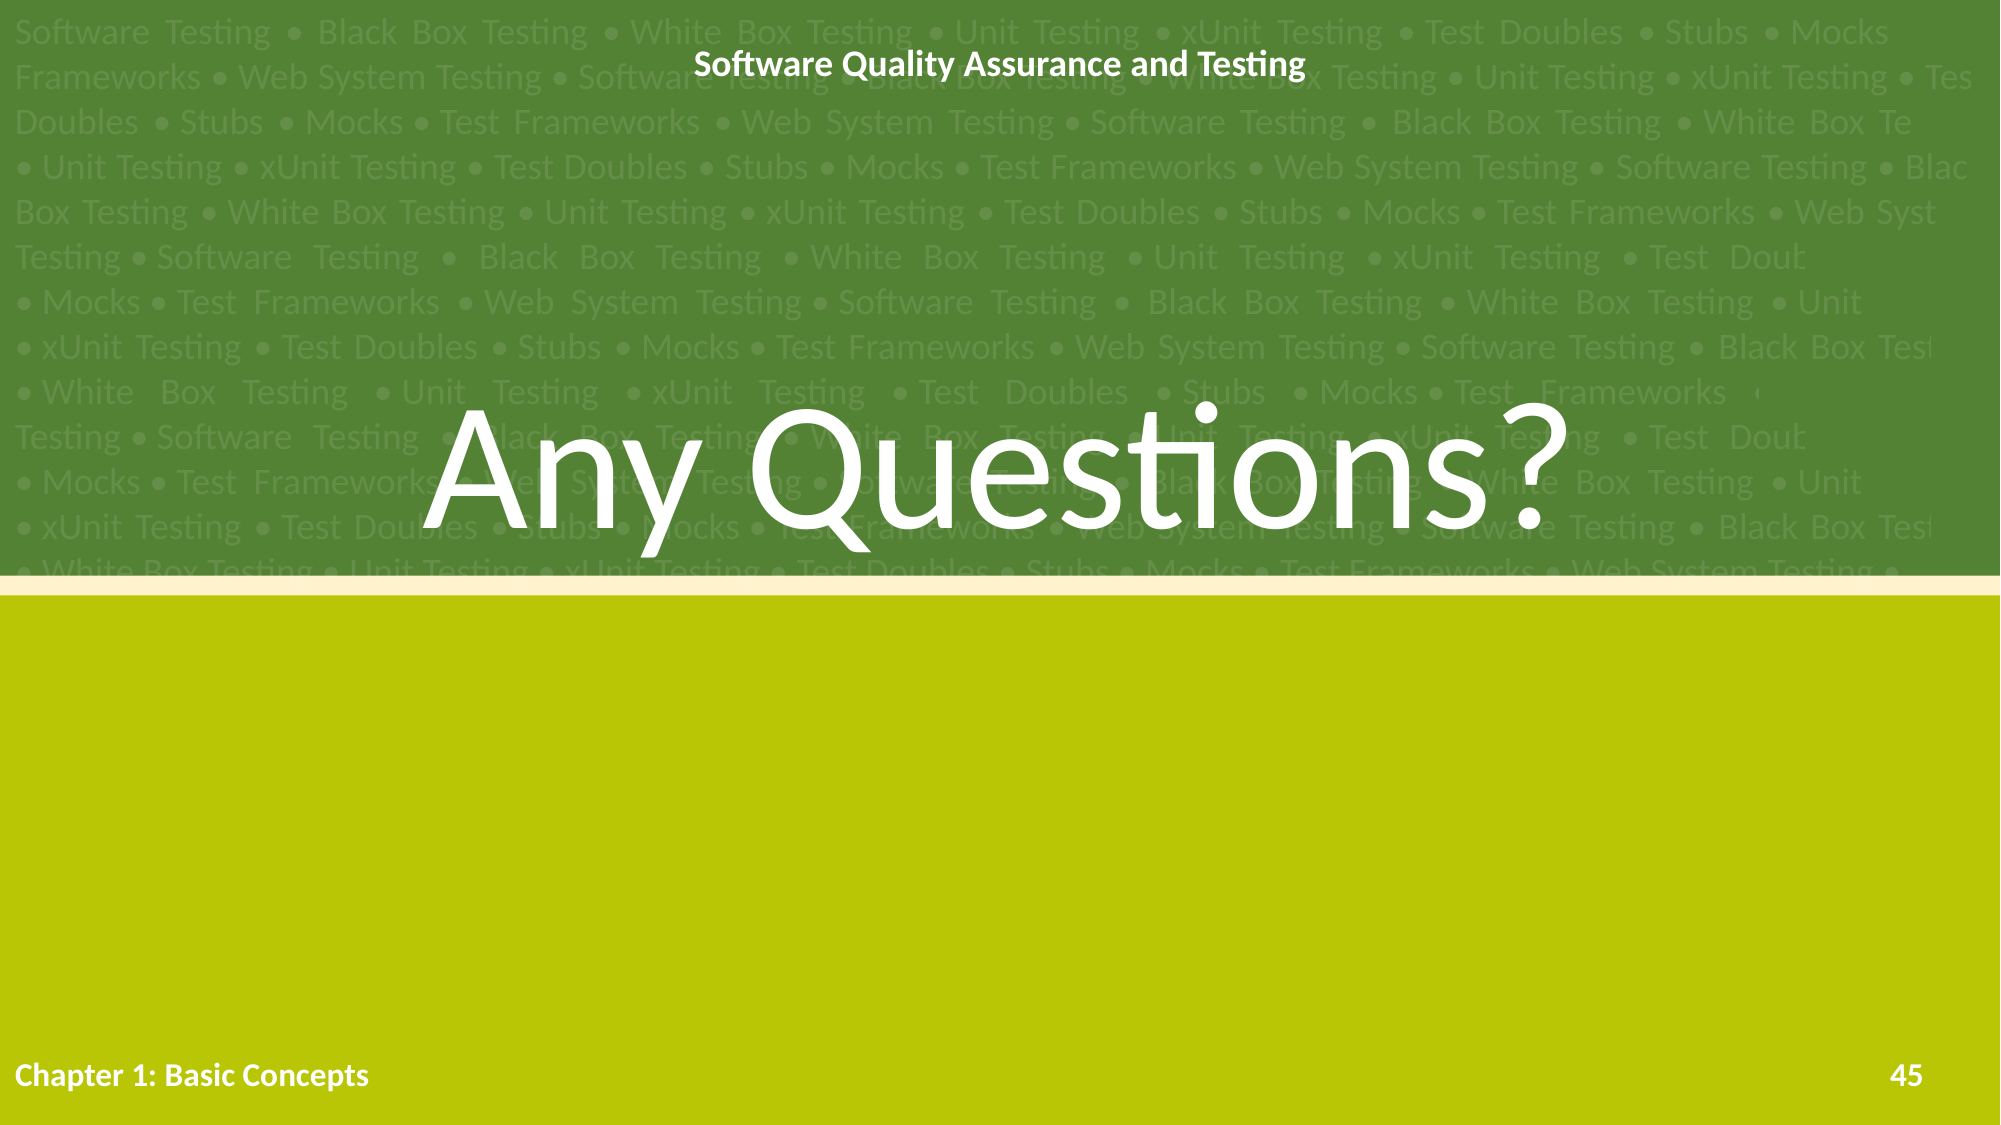

# Any Questions?

Chapter 1: Basic Concepts
45